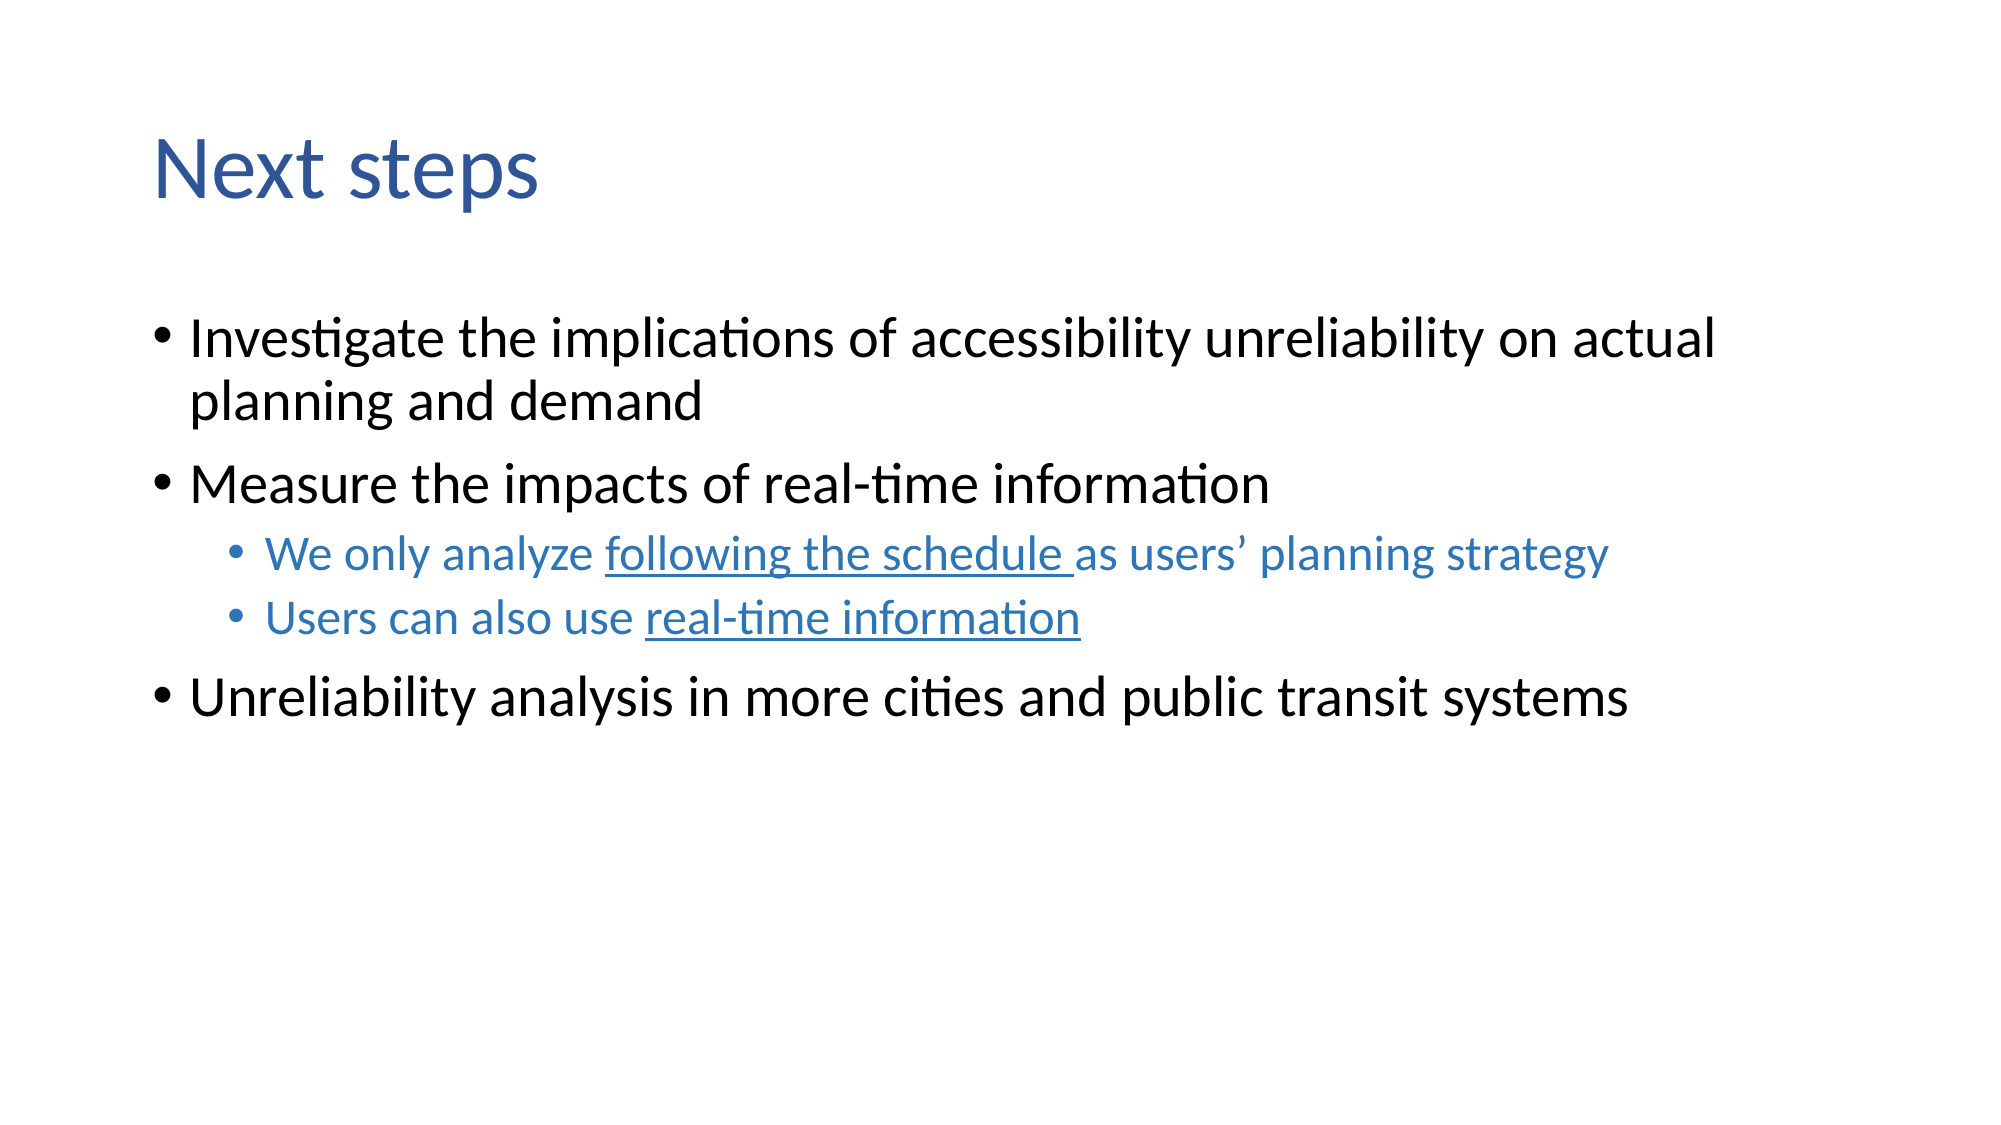

# Next steps
Investigate the implications of accessibility unreliability on actual planning and demand
Measure the impacts of real-time information
We only analyze following the schedule as users’ planning strategy
Users can also use real-time information
Unreliability analysis in more cities and public transit systems